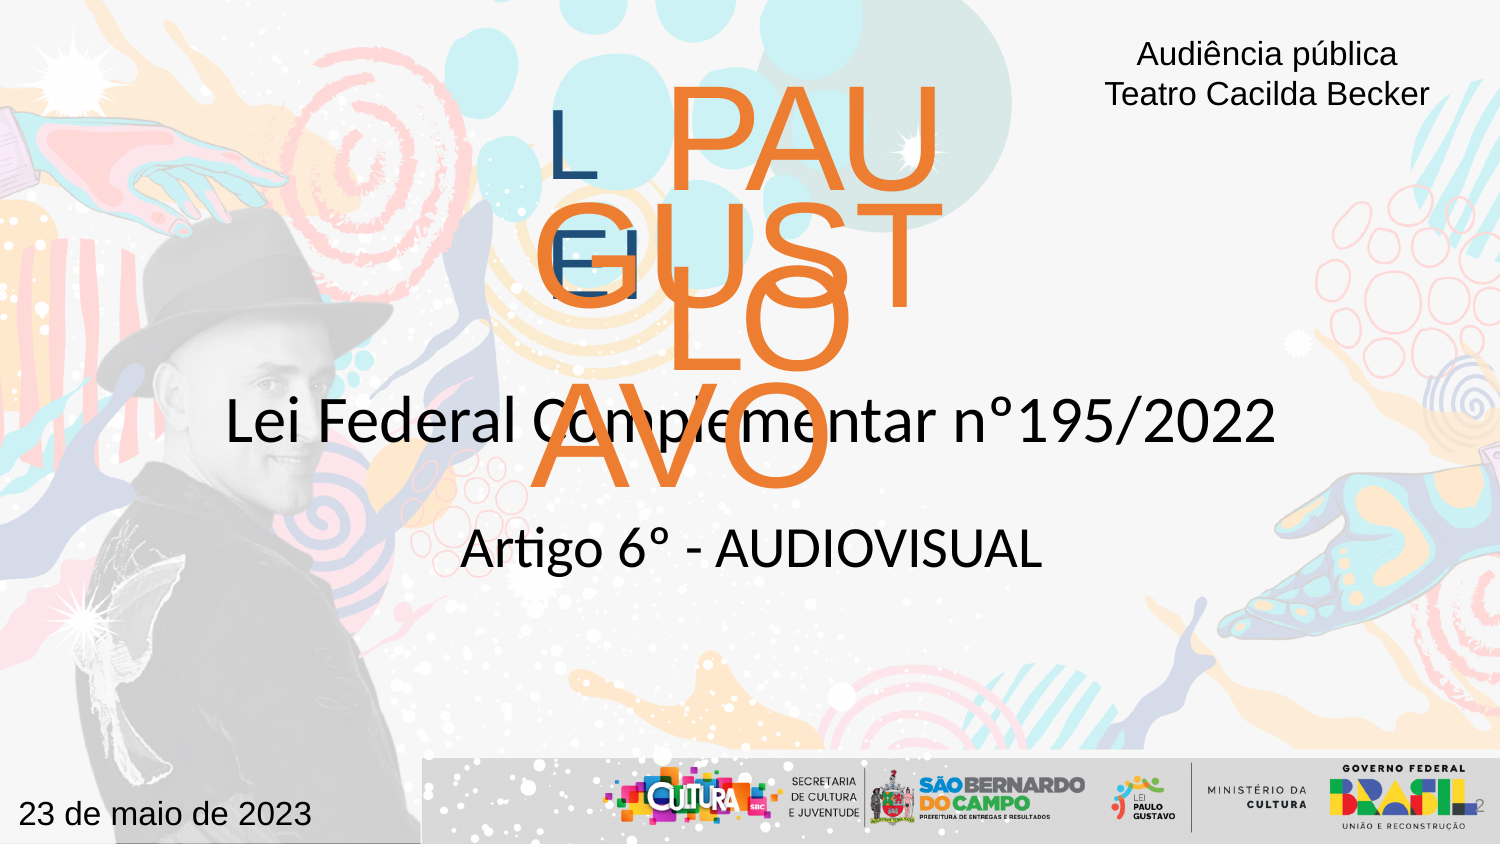

Audiência pública
Teatro Cacilda Becker
PAULO
LEI
GUSTAVO
Lei Federal Complementar nº195/2022
Artigo 6º - AUDIOVISUAL
2
23 de maio de 2023